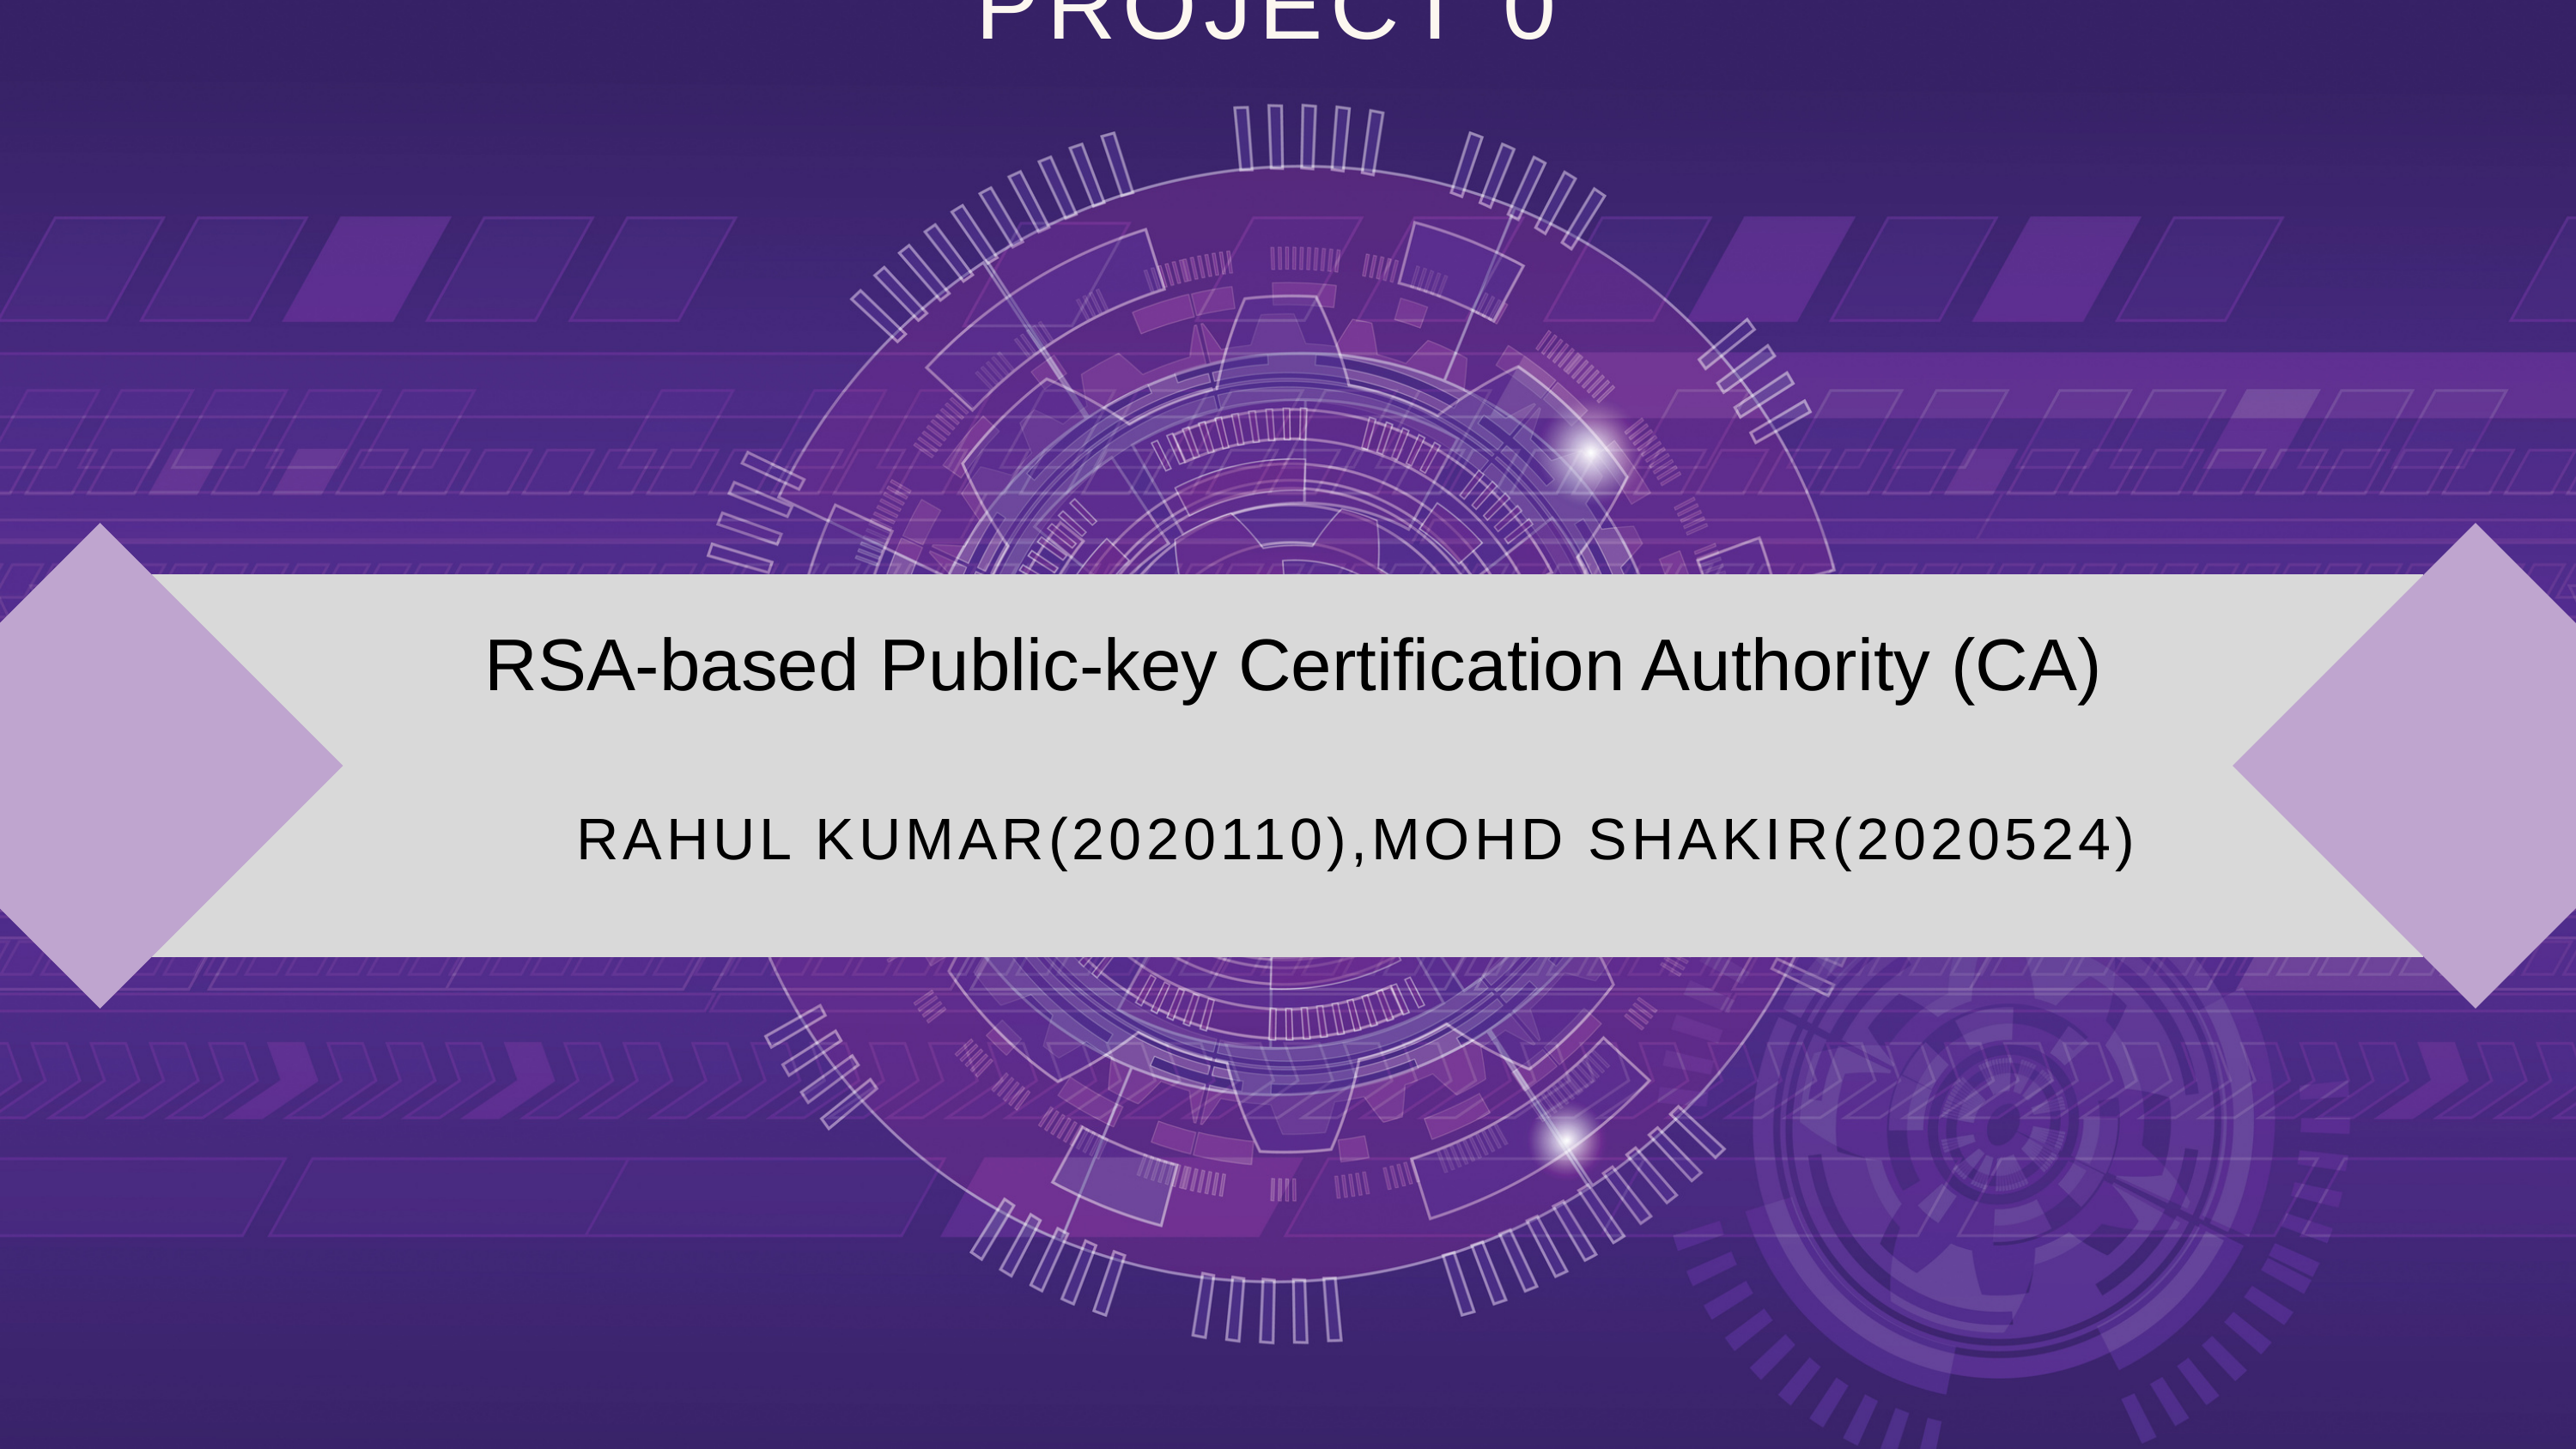

PROJECT 0

RSA-based Public-key Certification Authority (CA)
RAHUL KUMAR(2020110),MOHD SHAKIR(2020524)